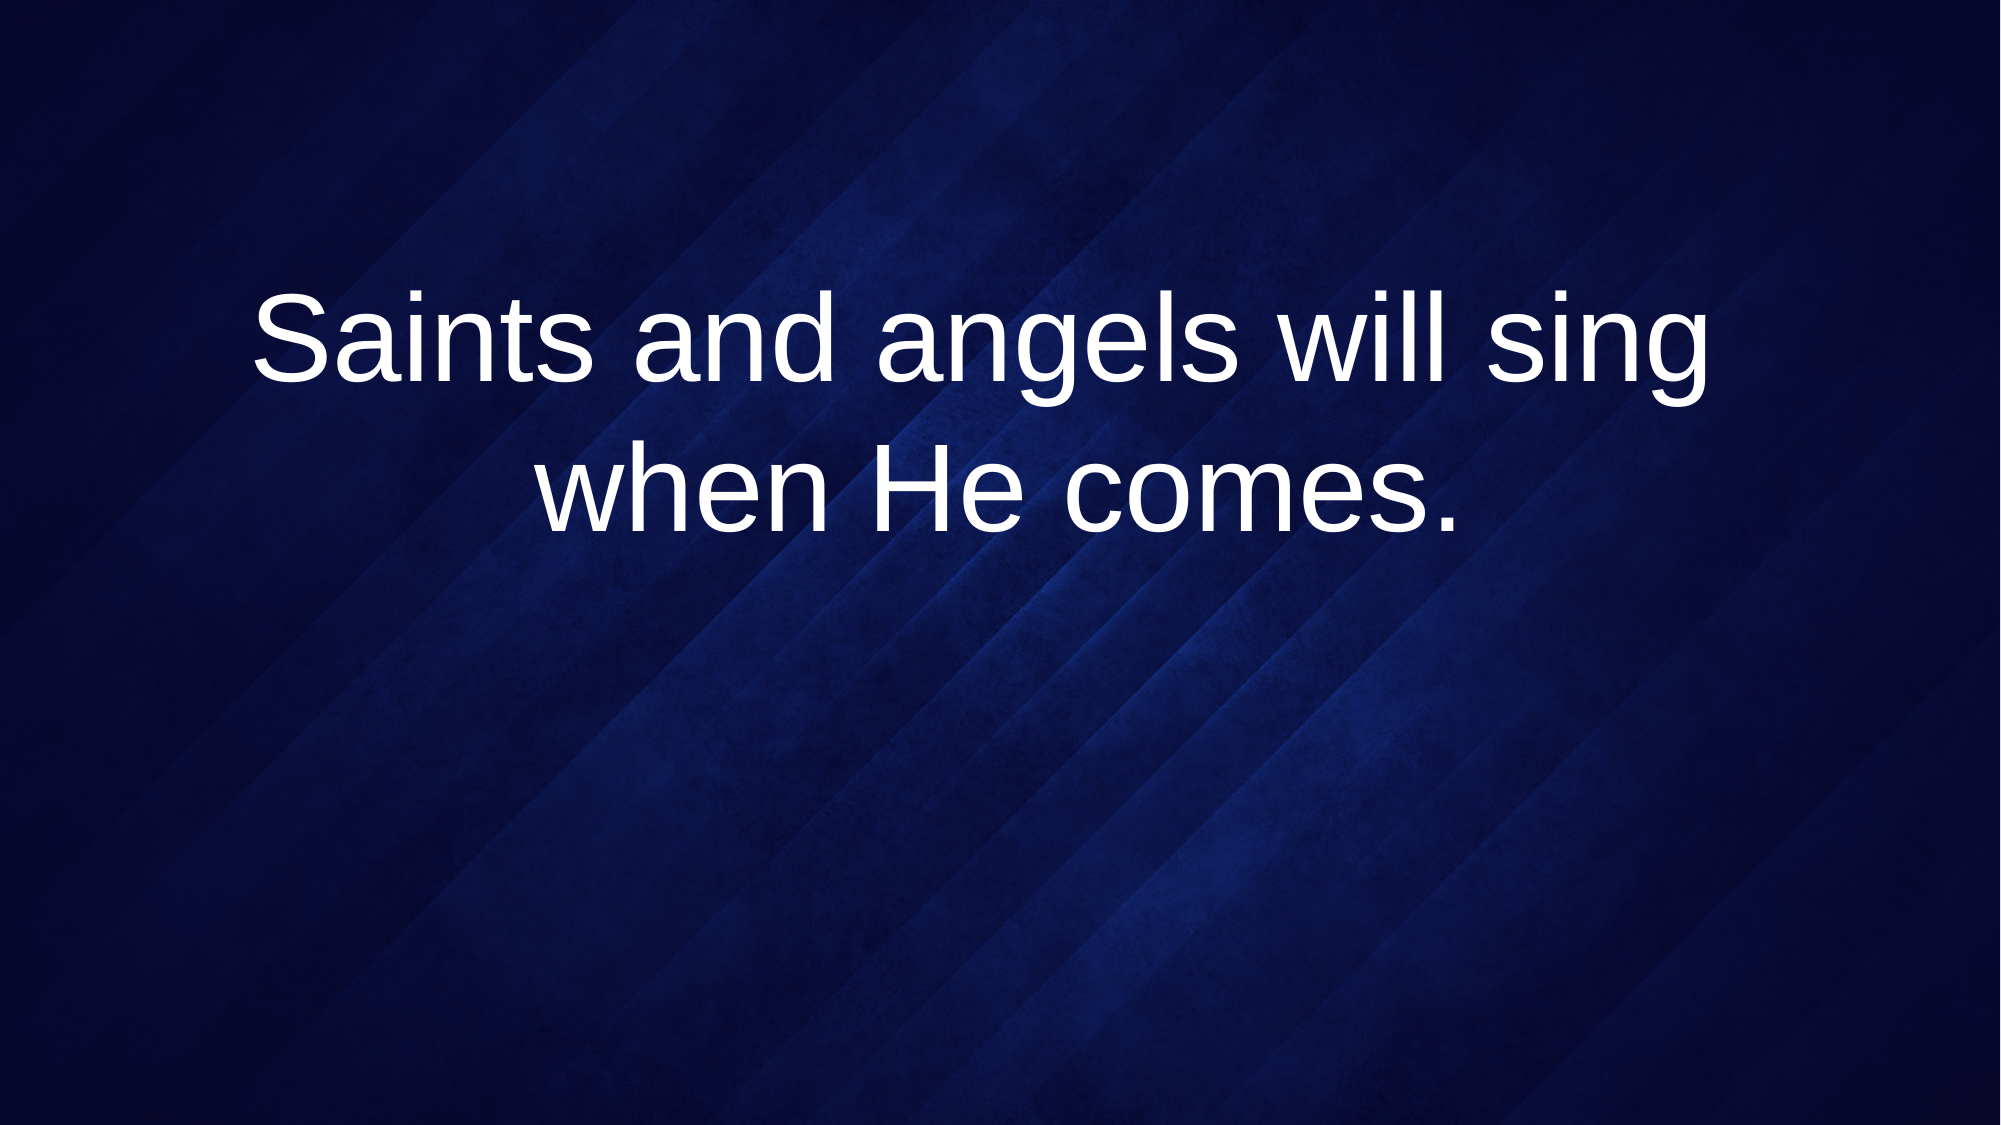

# Saints and angels will sing when He comes.